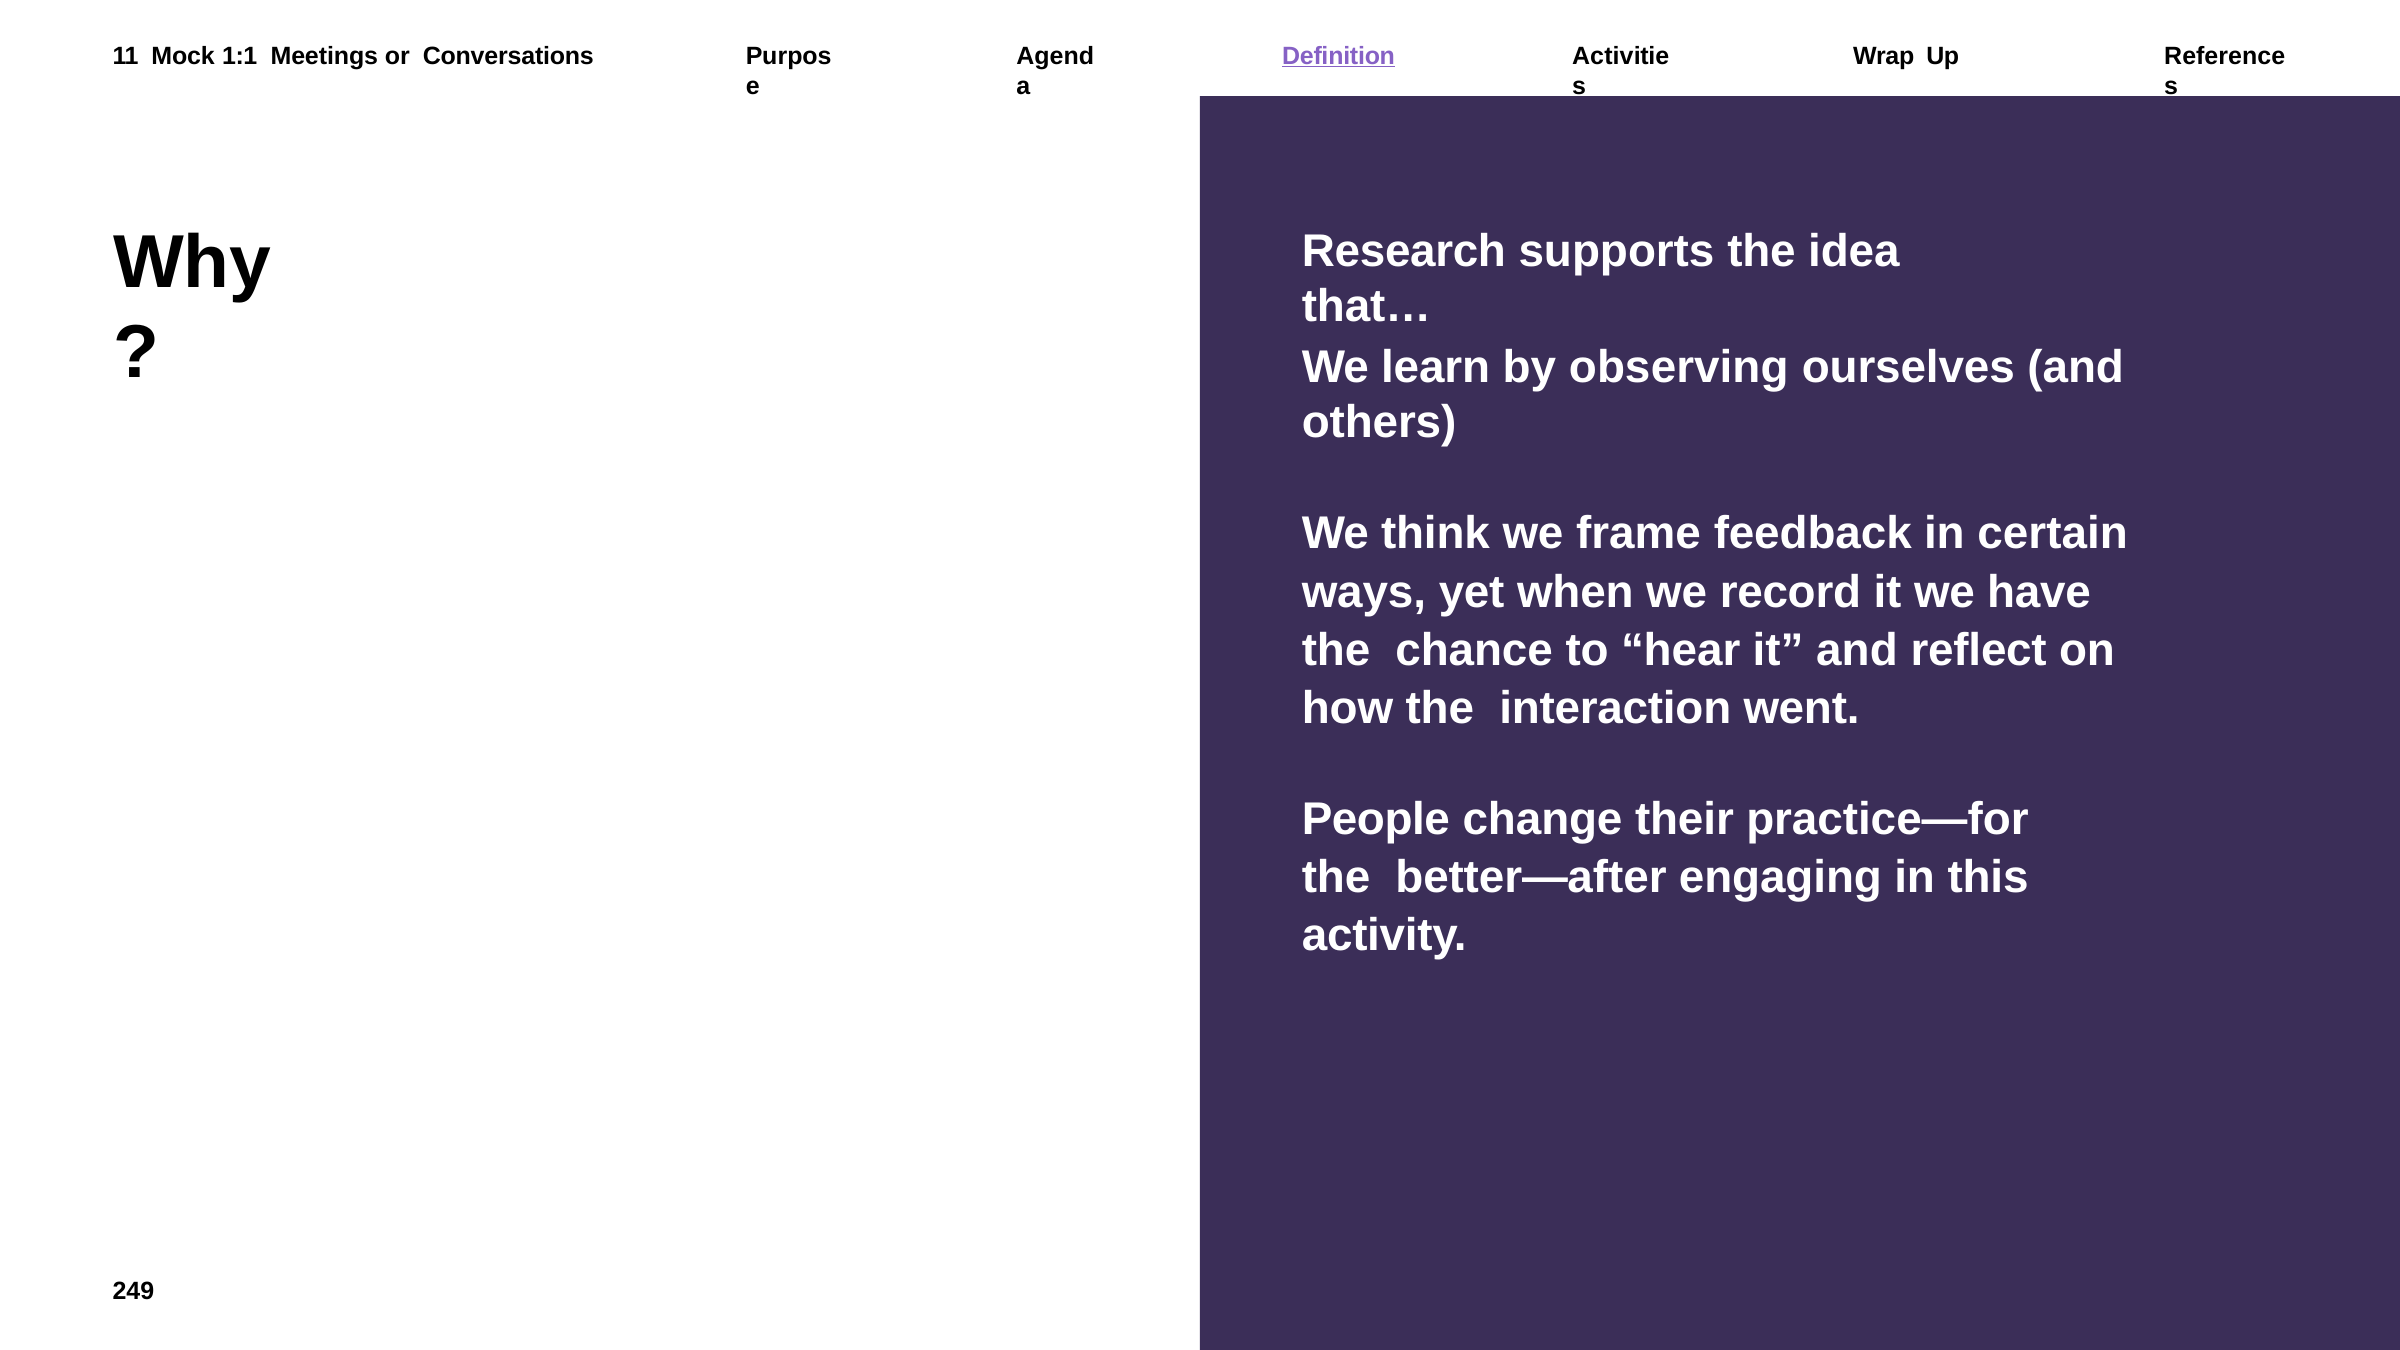

11 Mock 1:1  Meetings or Conversations
Purpose
Agenda
Definition
Activities
Wrap Up
References

Why?
Research supports the idea that…
We learn by observing ourselves (and others)

We think we frame feedback in certain  ways, yet when we record it we have the  chance to “hear it” and reflect on how the  interaction went.

People change their practice—for the  better—after engaging in this activity.
249